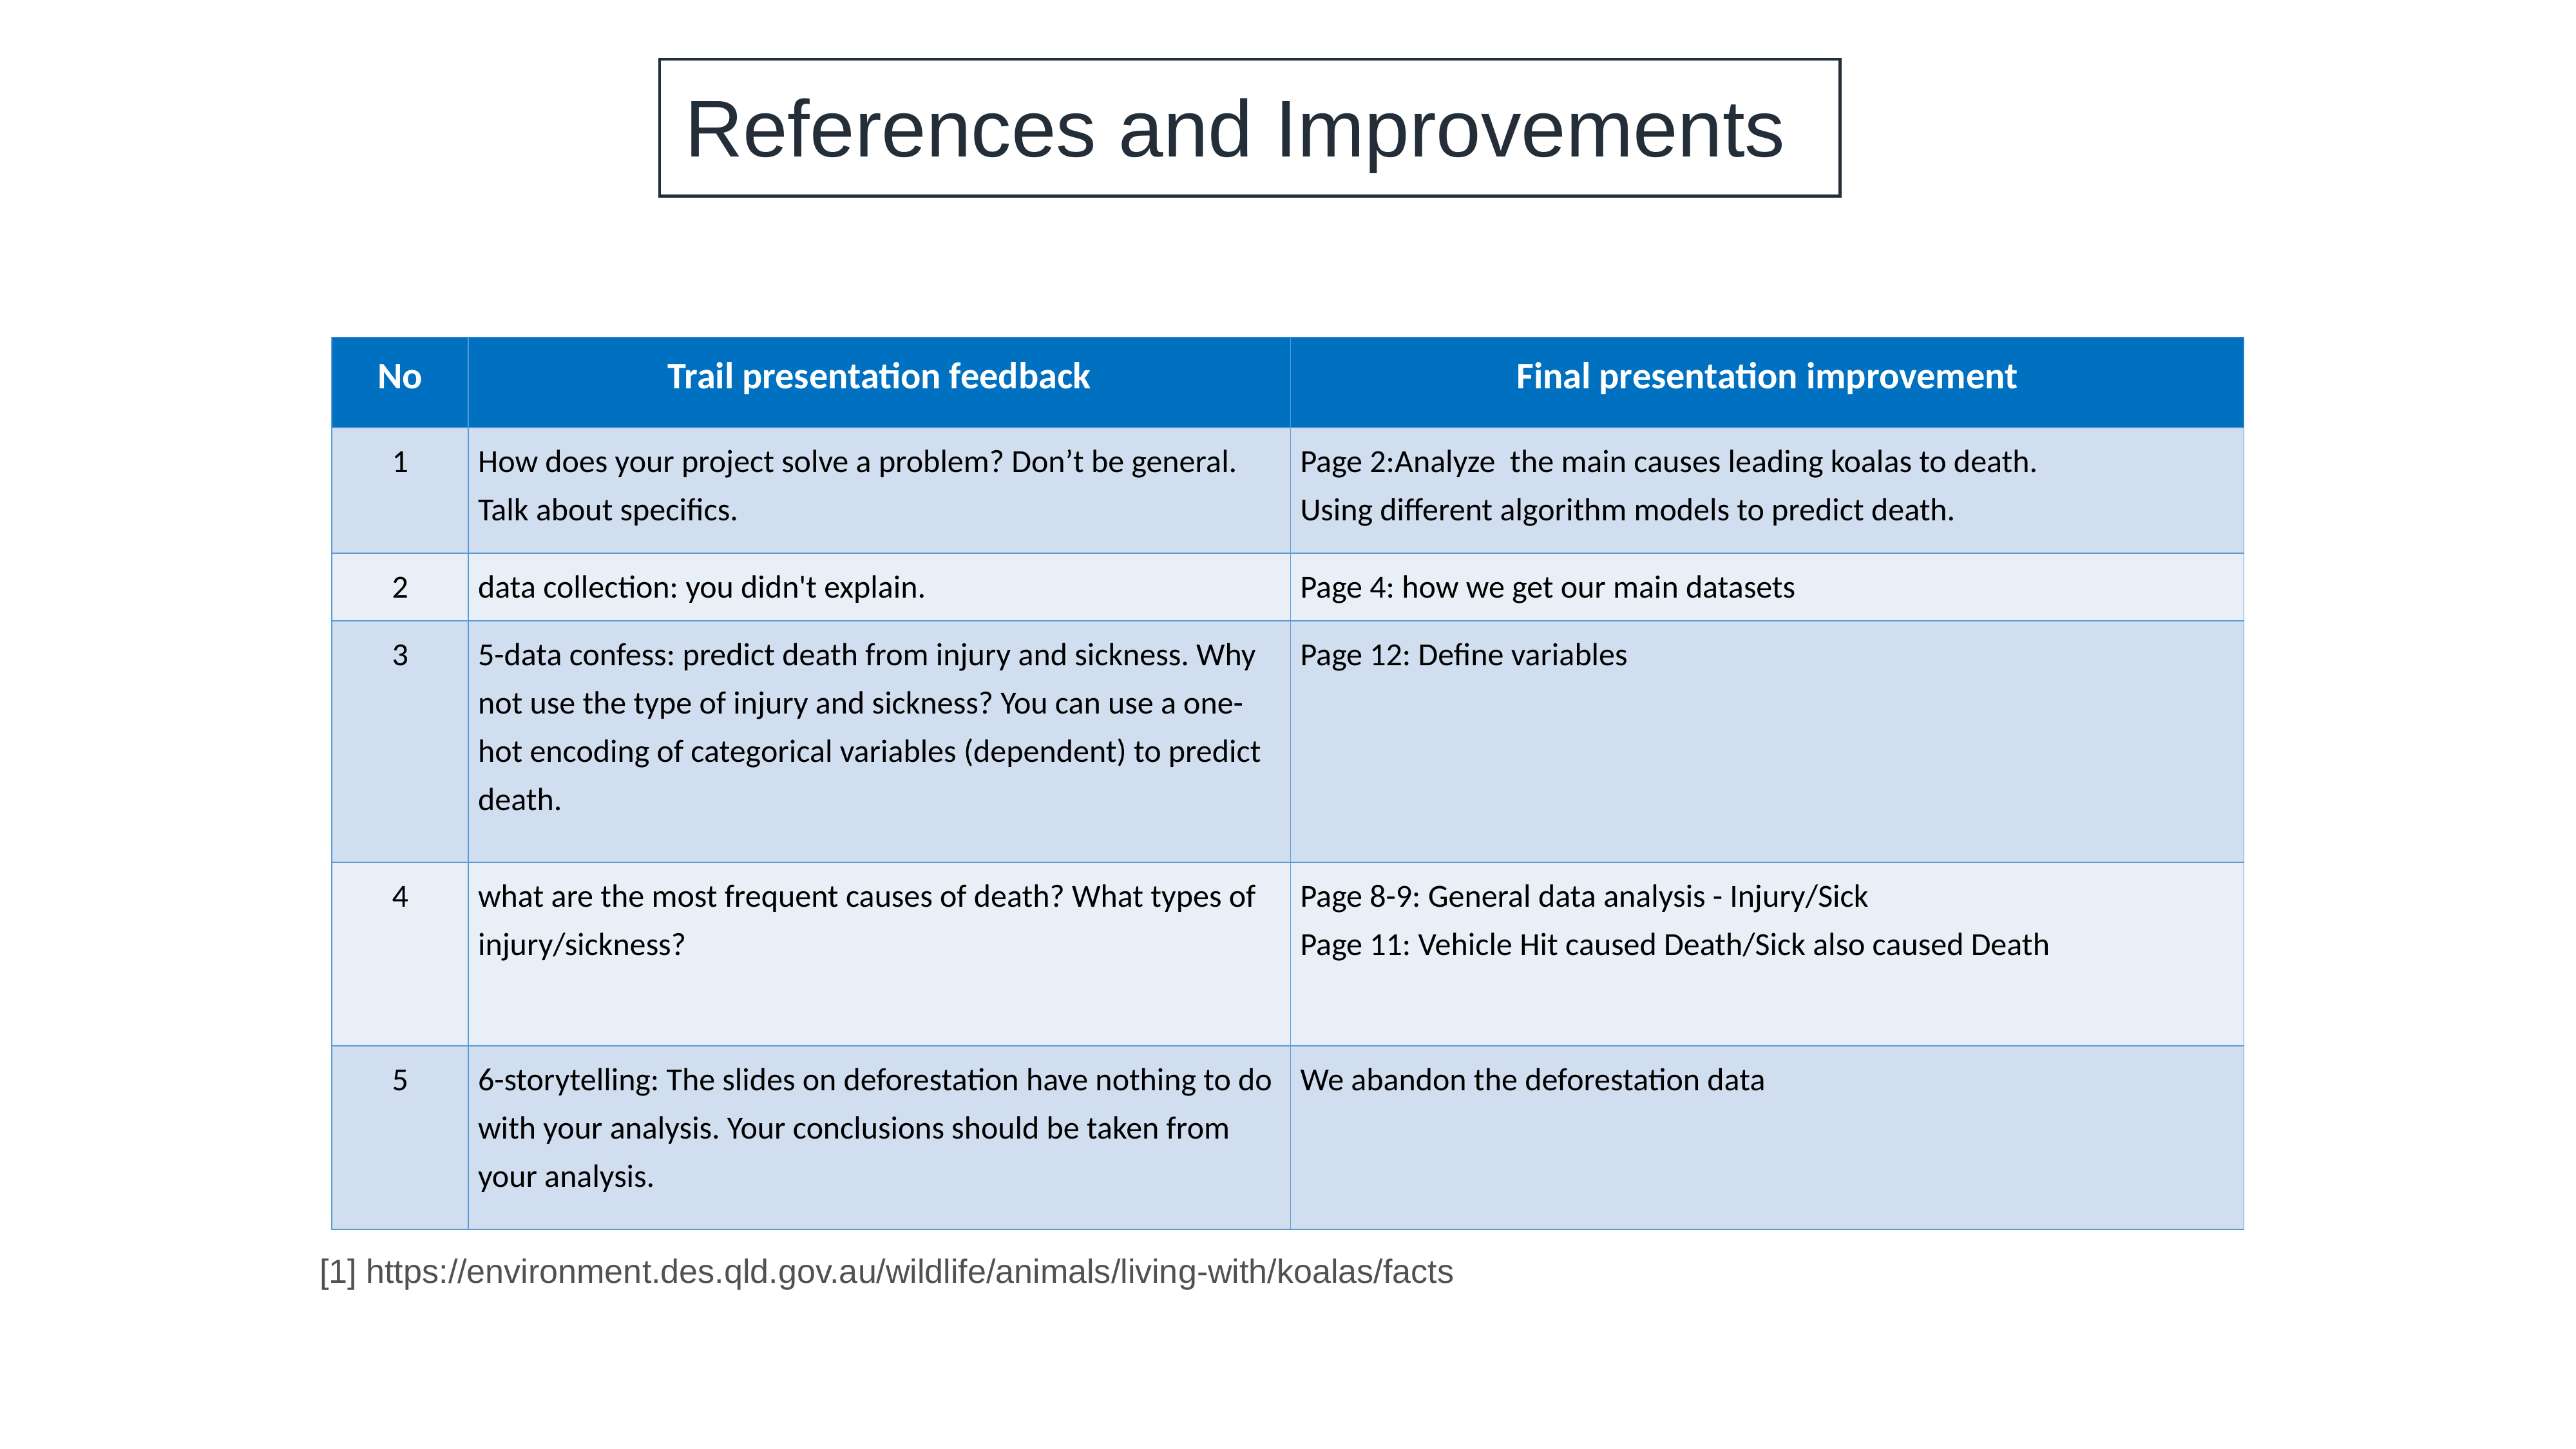

References and Improvements
| No | Trail presentation feedback | Final presentation improvement |
| --- | --- | --- |
| 1 | How does your project solve a problem? Don’t be general. Talk about specifics. | Page 2:Analyze the main causes leading koalas to death. Using different algorithm models to predict death. |
| 2 | data collection: you didn't explain. | Page 4: how we get our main datasets |
| 3 | 5-data confess: predict death from injury and sickness. Why not use the type of injury and sickness? You can use a one-hot encoding of categorical variables (dependent) to predict death. | Page 12: Define variables |
| 4 | what are the most frequent causes of death? What types of injury/sickness? | Page 8-9: General data analysis - Injury/Sick Page 11: Vehicle Hit caused Death/Sick also caused Death |
| 5 | 6-storytelling: The slides on deforestation have nothing to do with your analysis. Your conclusions should be taken from your analysis. | We abandon the deforestation data |
[1] https://environment.des.qld.gov.au/wildlife/animals/living-with/koalas/facts